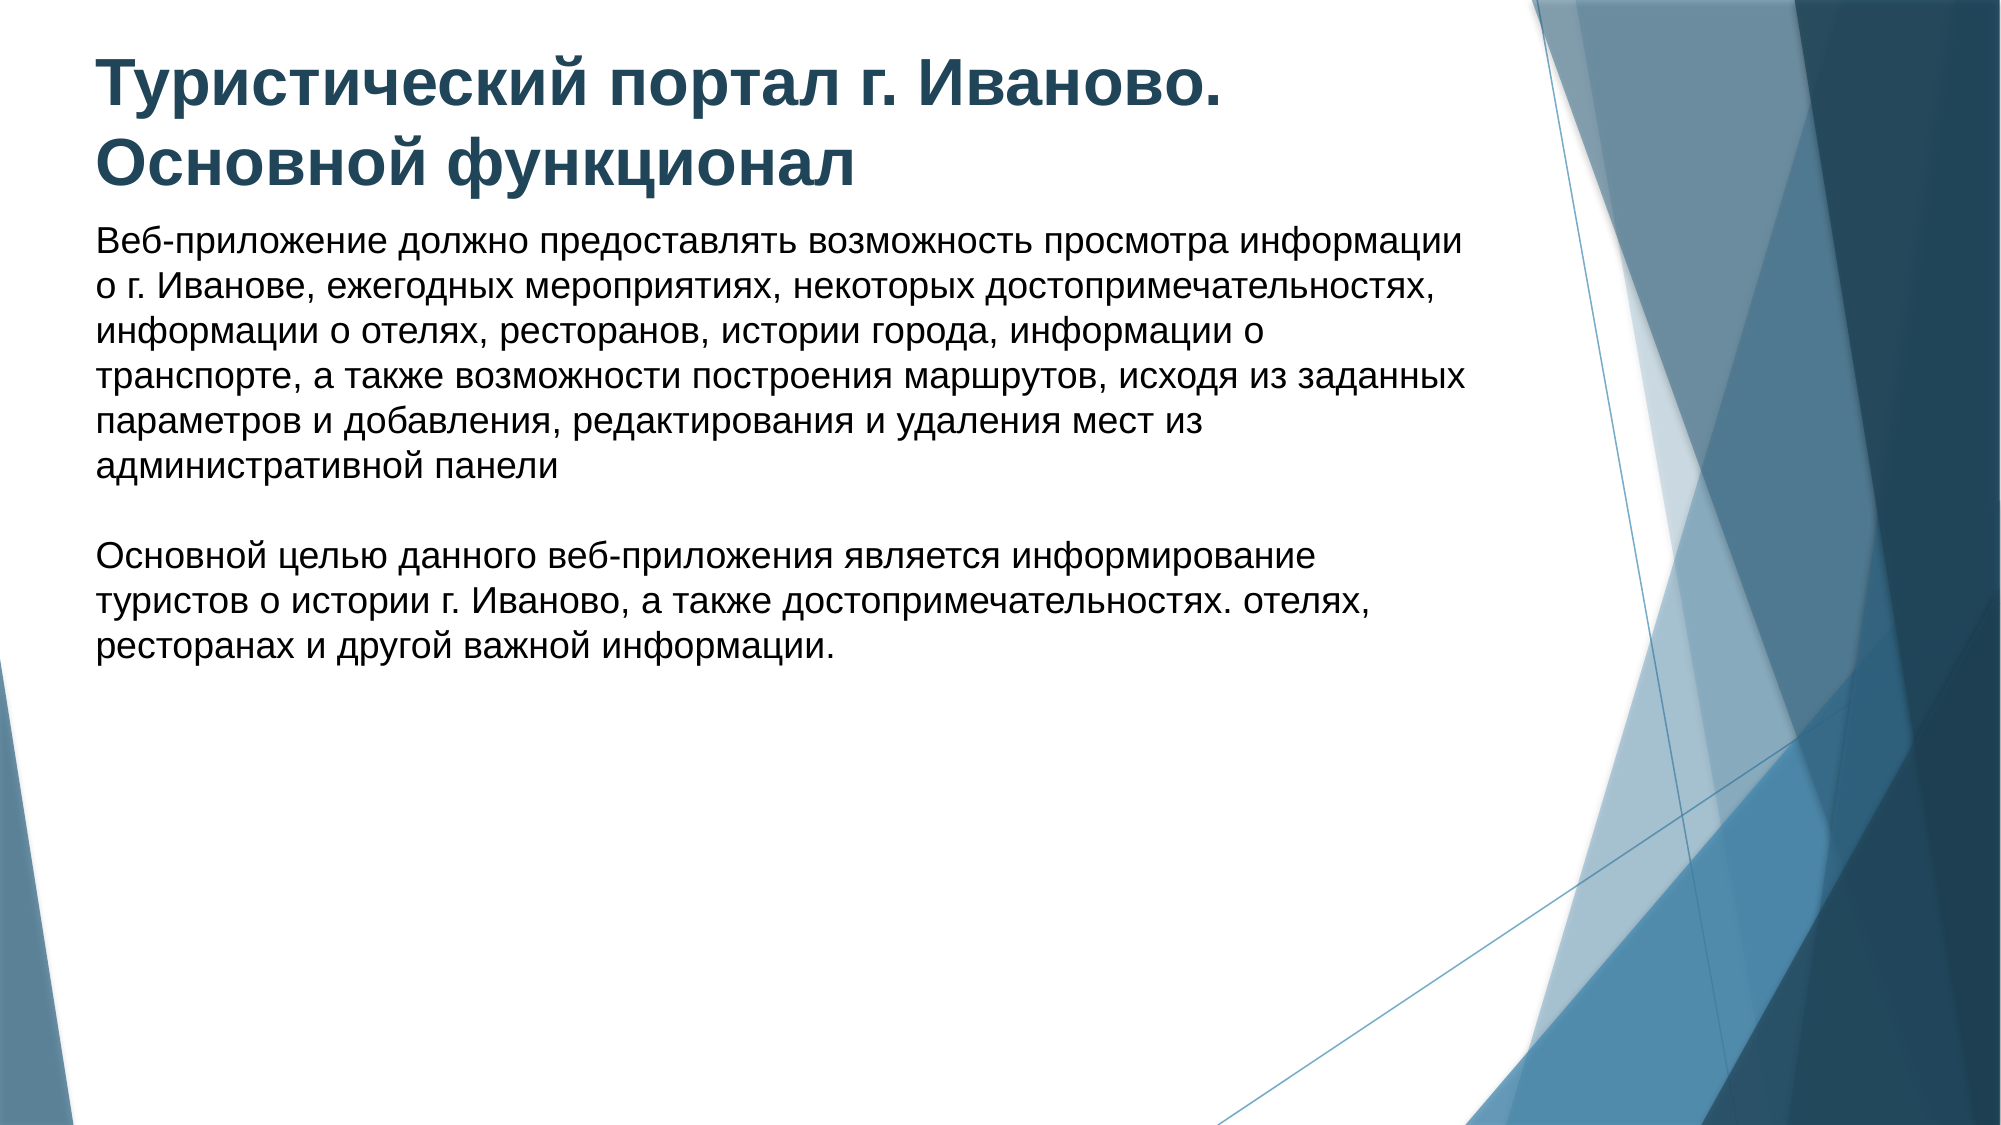

Туристический портал г. Иваново. Основной функционал
Веб-приложение должно предоставлять возможность просмотра информации о г. Иванове, ежегодных мероприятиях, некоторых достопримечательностях, информации о отелях, ресторанов, истории города, информации о транспорте, а также возможности построения маршрутов, исходя из заданных параметров и добавления, редактирования и удаления мест из административной панели

Основной целью данного веб-приложения является информирование туристов о истории г. Иваново, а также достопримечательностях. отелях, ресторанах и другой важной информации.